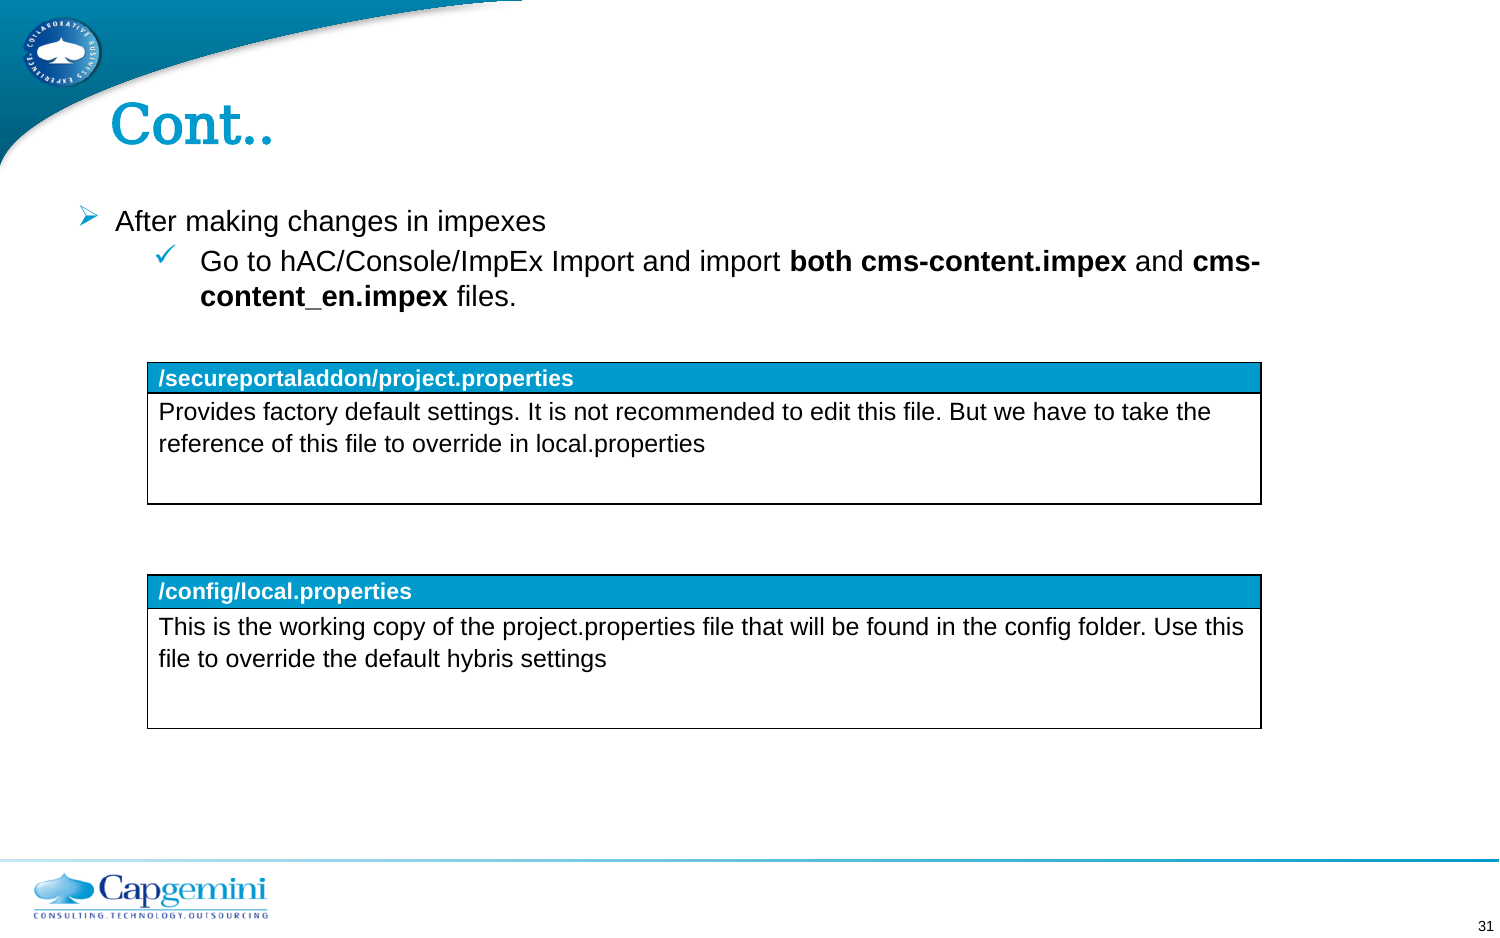

# Cont..
After making changes in impexes
Go to hAC/Console/ImpEx Import and import both cms-content.impex and cms-content_en.impex files.

| /secureportaladdon/project.properties |
| --- |
| Provides factory default settings. It is not recommended to edit this file. But we have to take the reference of this file to override in local.properties |
| /config/local.properties |
| --- |
| This is the working copy of the project.properties file that will be found in the config folder. Use this file to override the default hybris settings |
31